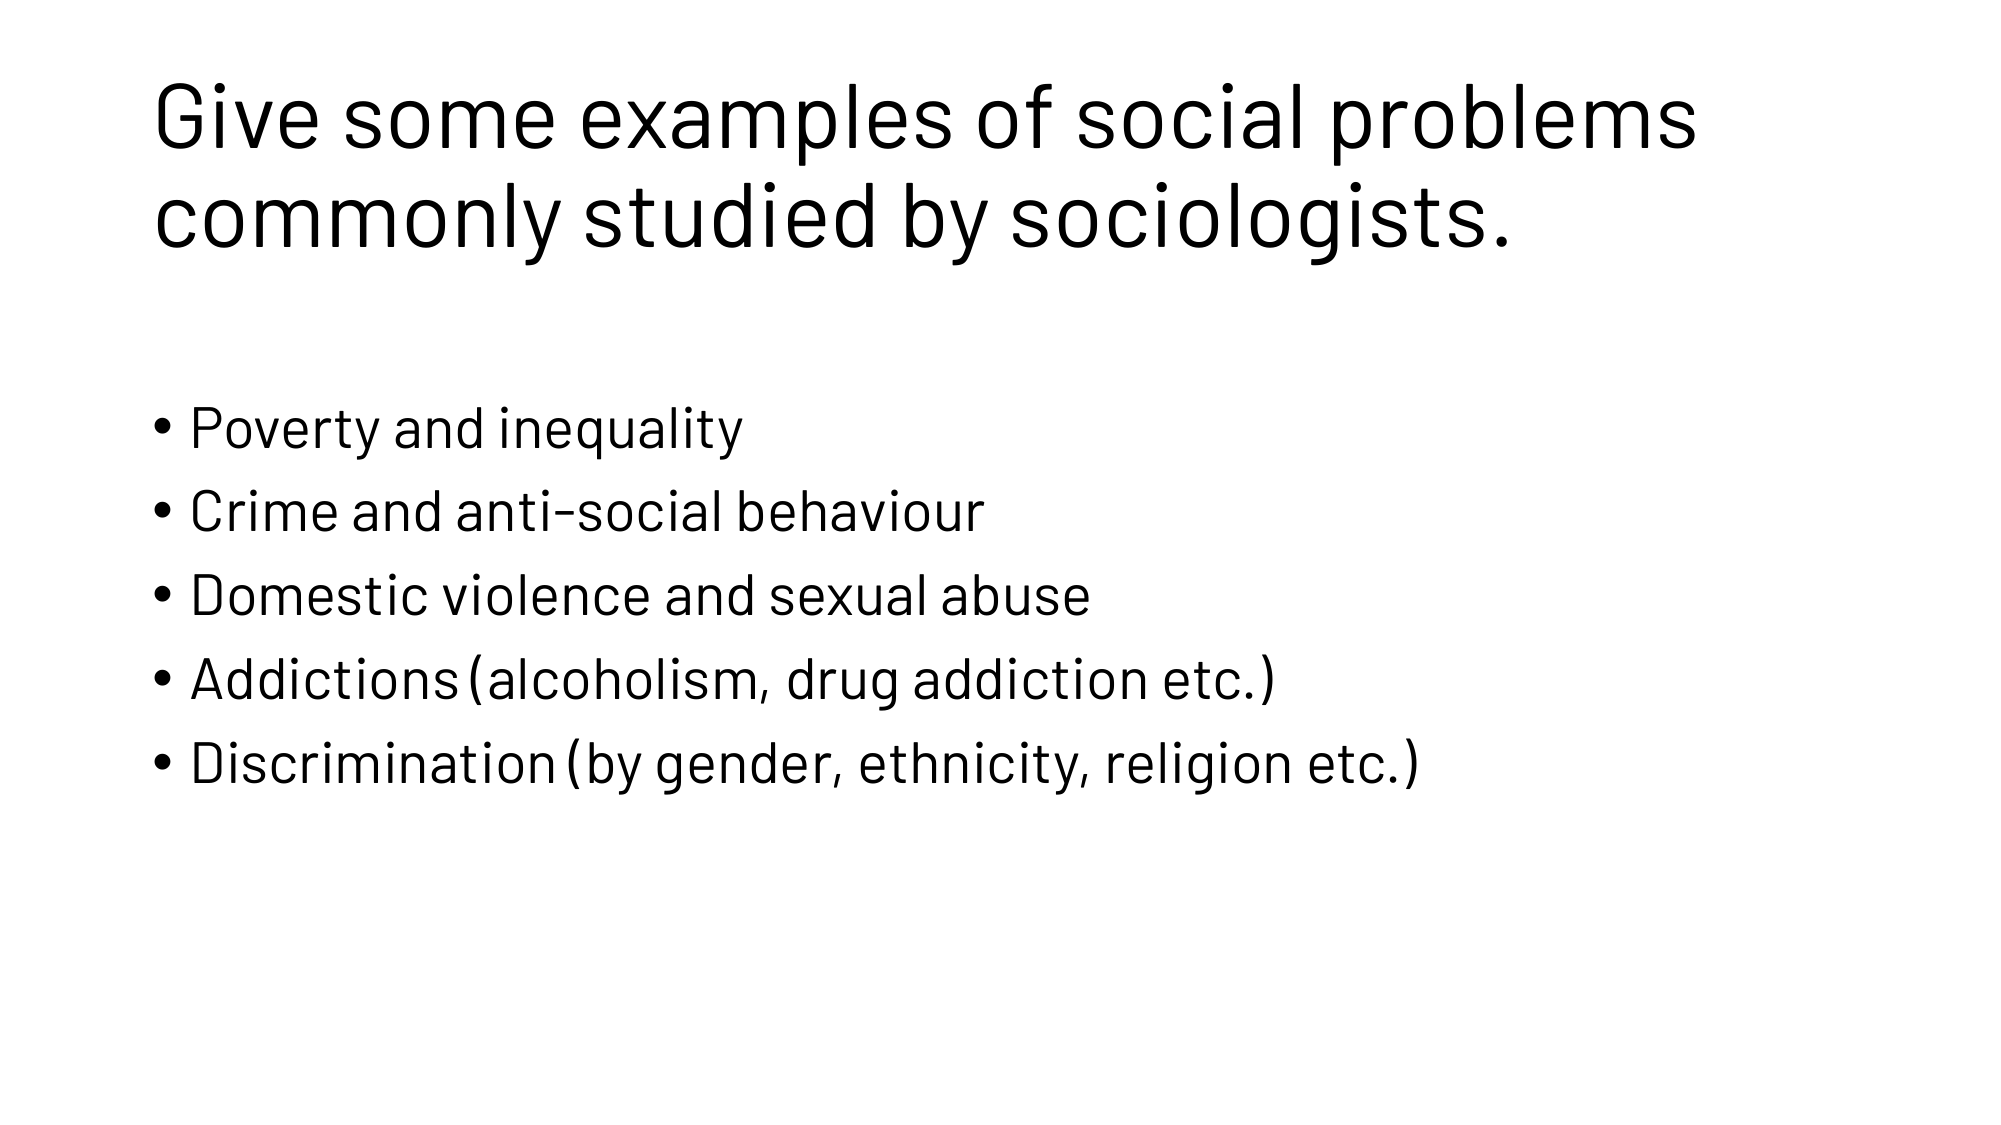

# Give some examples of social problems commonly studied by sociologists.

Poverty and inequality
Crime and anti-social behaviour
Domestic violence and sexual abuse
Addictions (alcoholism, drug addiction etc.)
Discrimination (by gender, ethnicity, religion etc.)